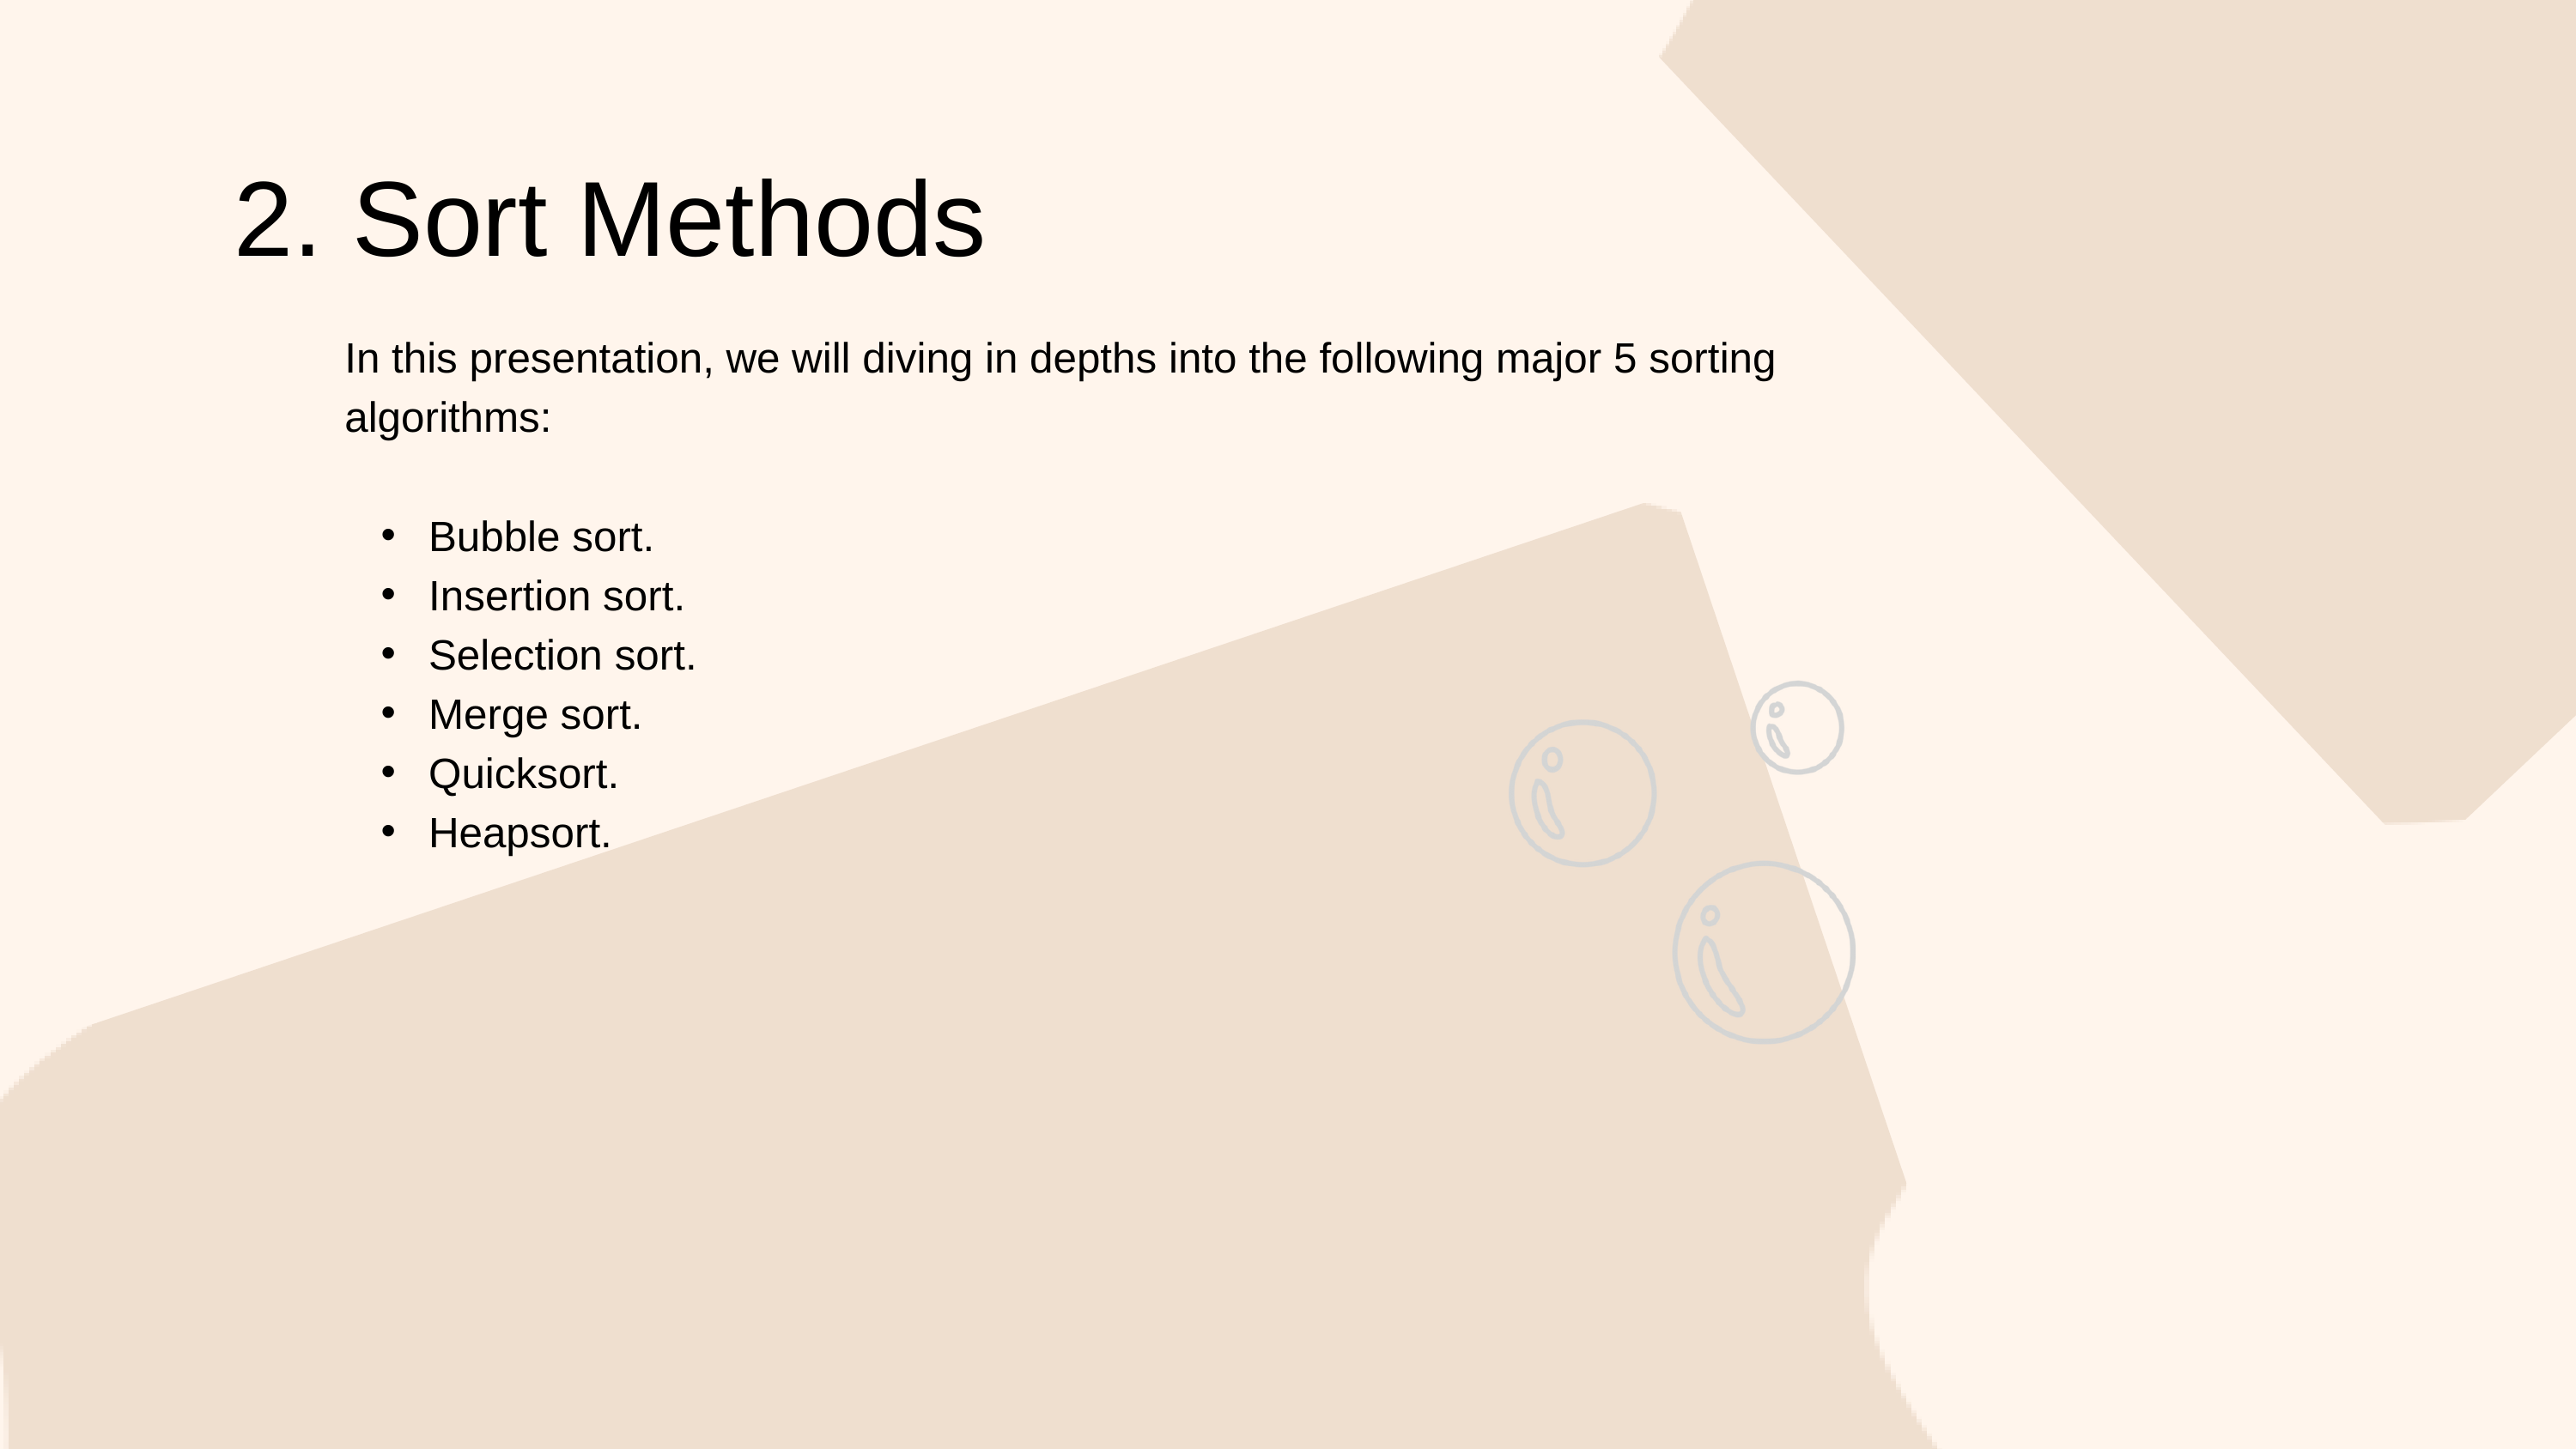

2. Sort Methods
In this presentation, we will diving in depths into the following major 5 sorting
algorithms:

 Bubble sort.
 Insertion sort.
 Selection sort.
 Merge sort.
 Quicksort.
 Heapsort.